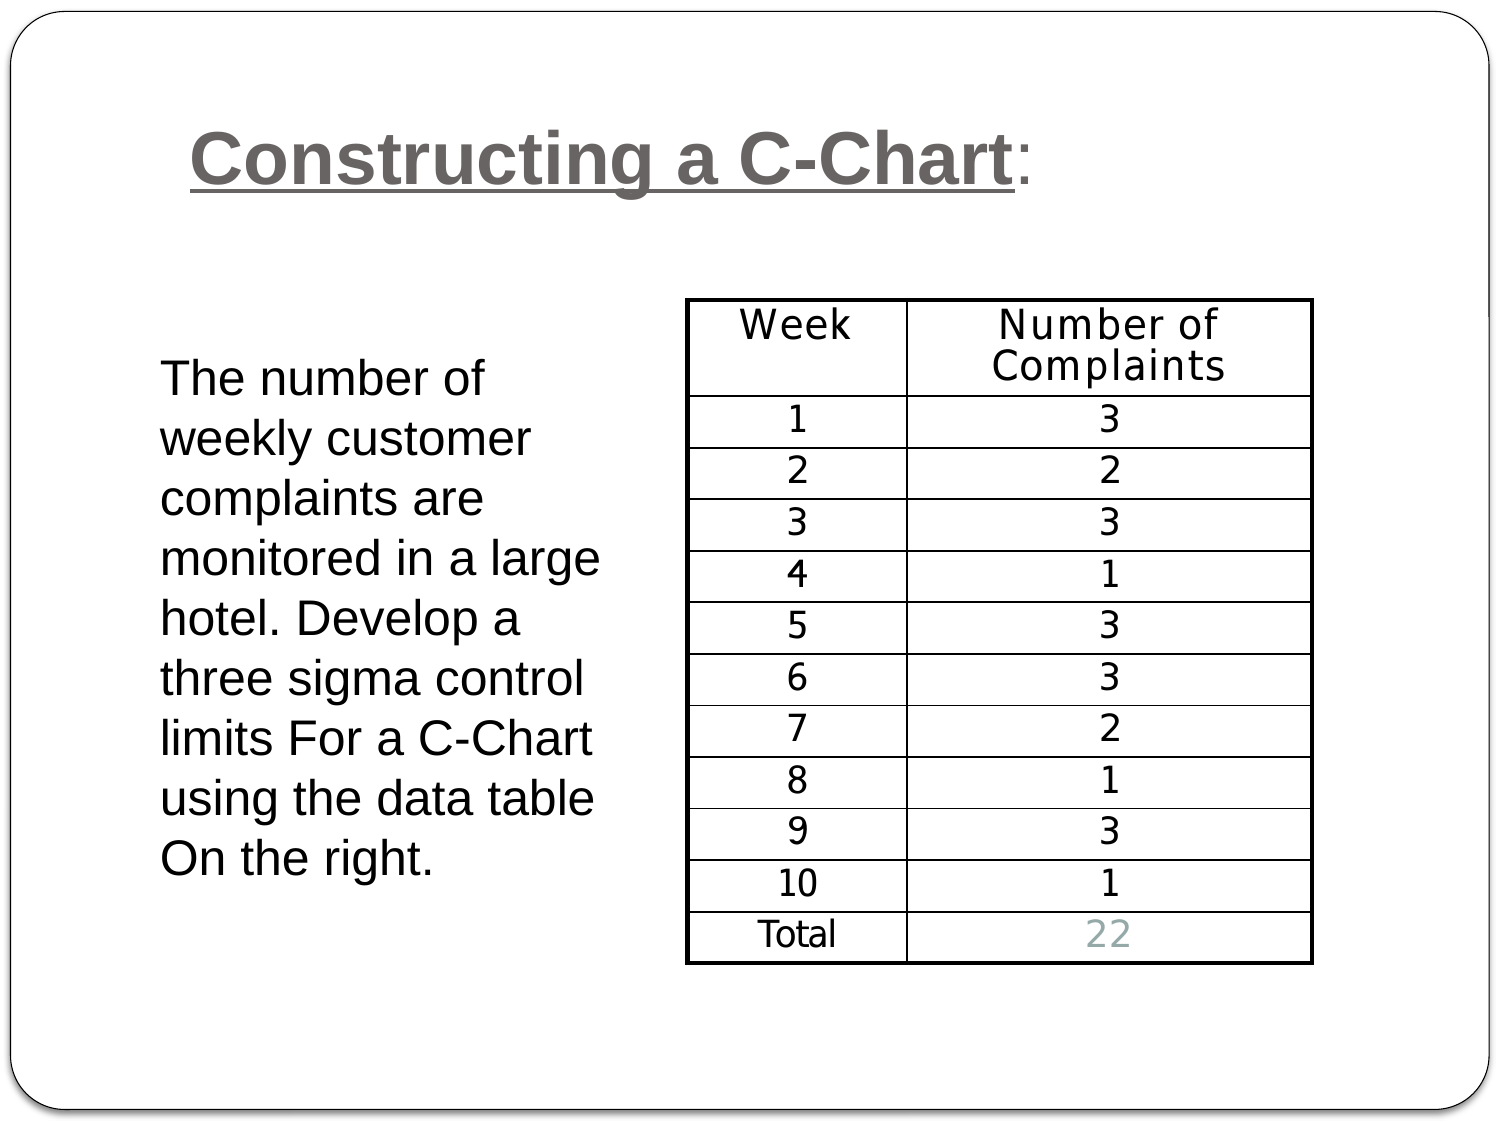

# Constructing a C-Chart:
| Week | Number of Complaints |
| --- | --- |
| 1 | 3 |
| 2 | 2 |
| 3 | 3 |
| 4 | 1 |
| 5 | 3 |
| 6 | 3 |
| 7 | 2 |
| 8 | 1 |
| 9 | 3 |
| 10 | 1 |
| Total | 22 |
	The number of weekly customer complaints are monitored in a large hotel. Develop a three sigma control limits For a C-Chart using the data table On the right.